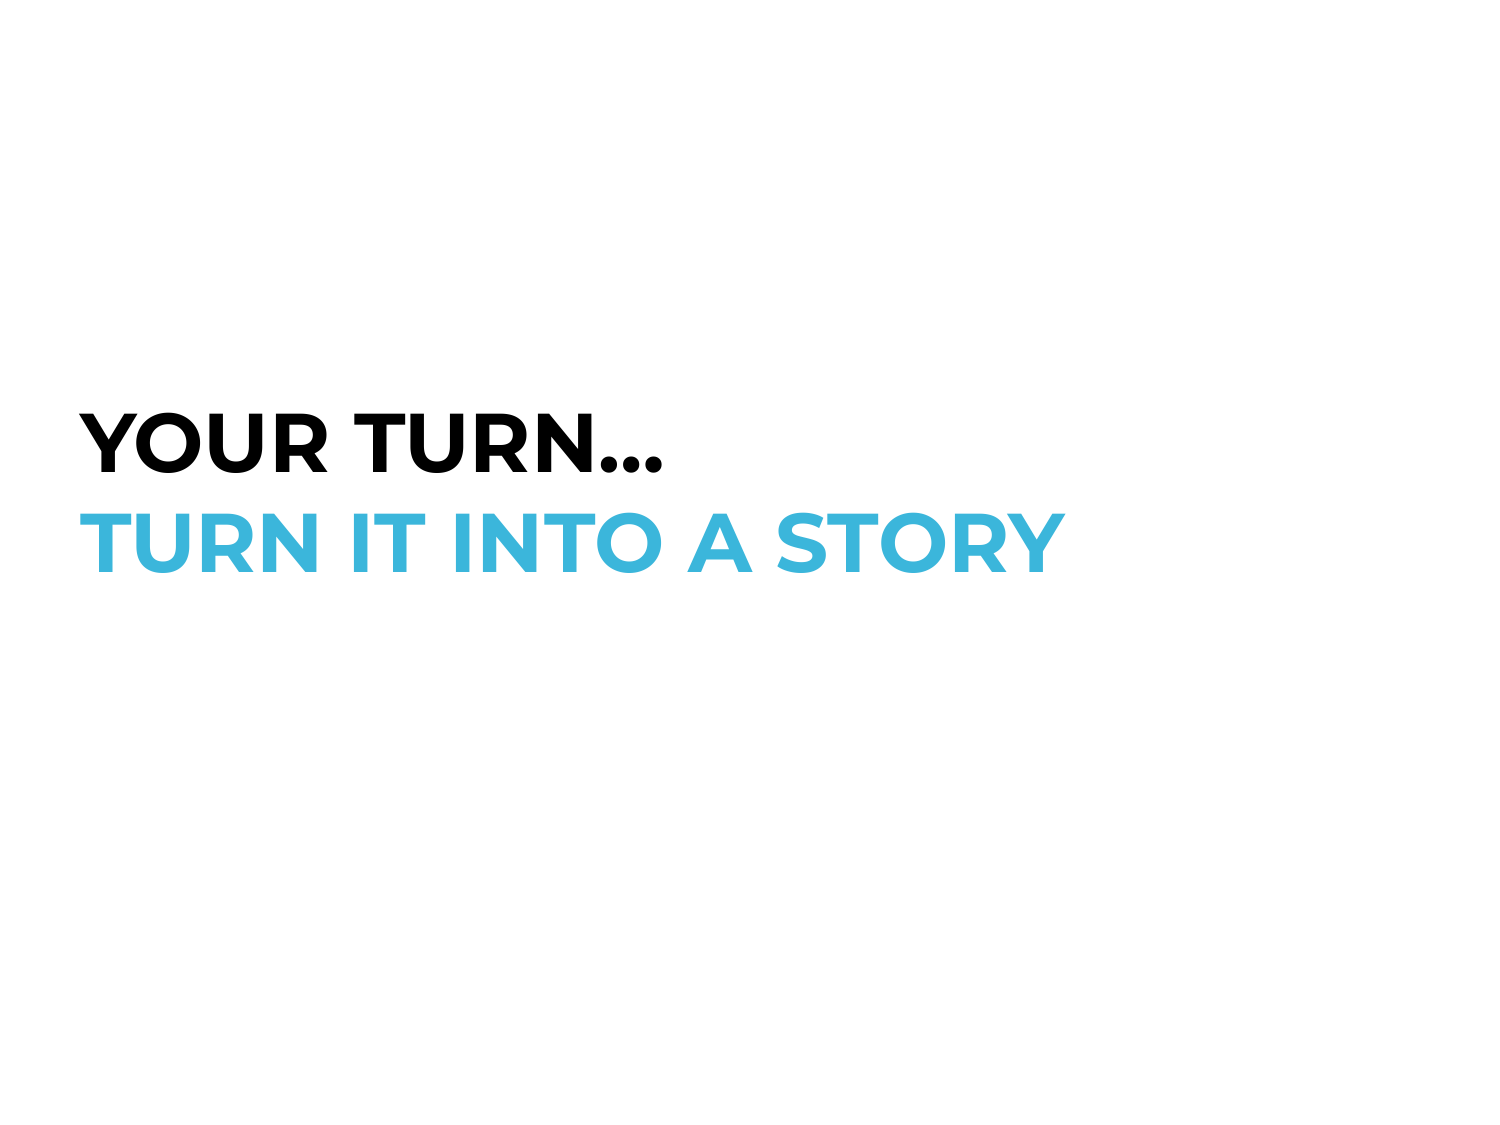

YOUR TURN…
TURN IT INTO A STORY